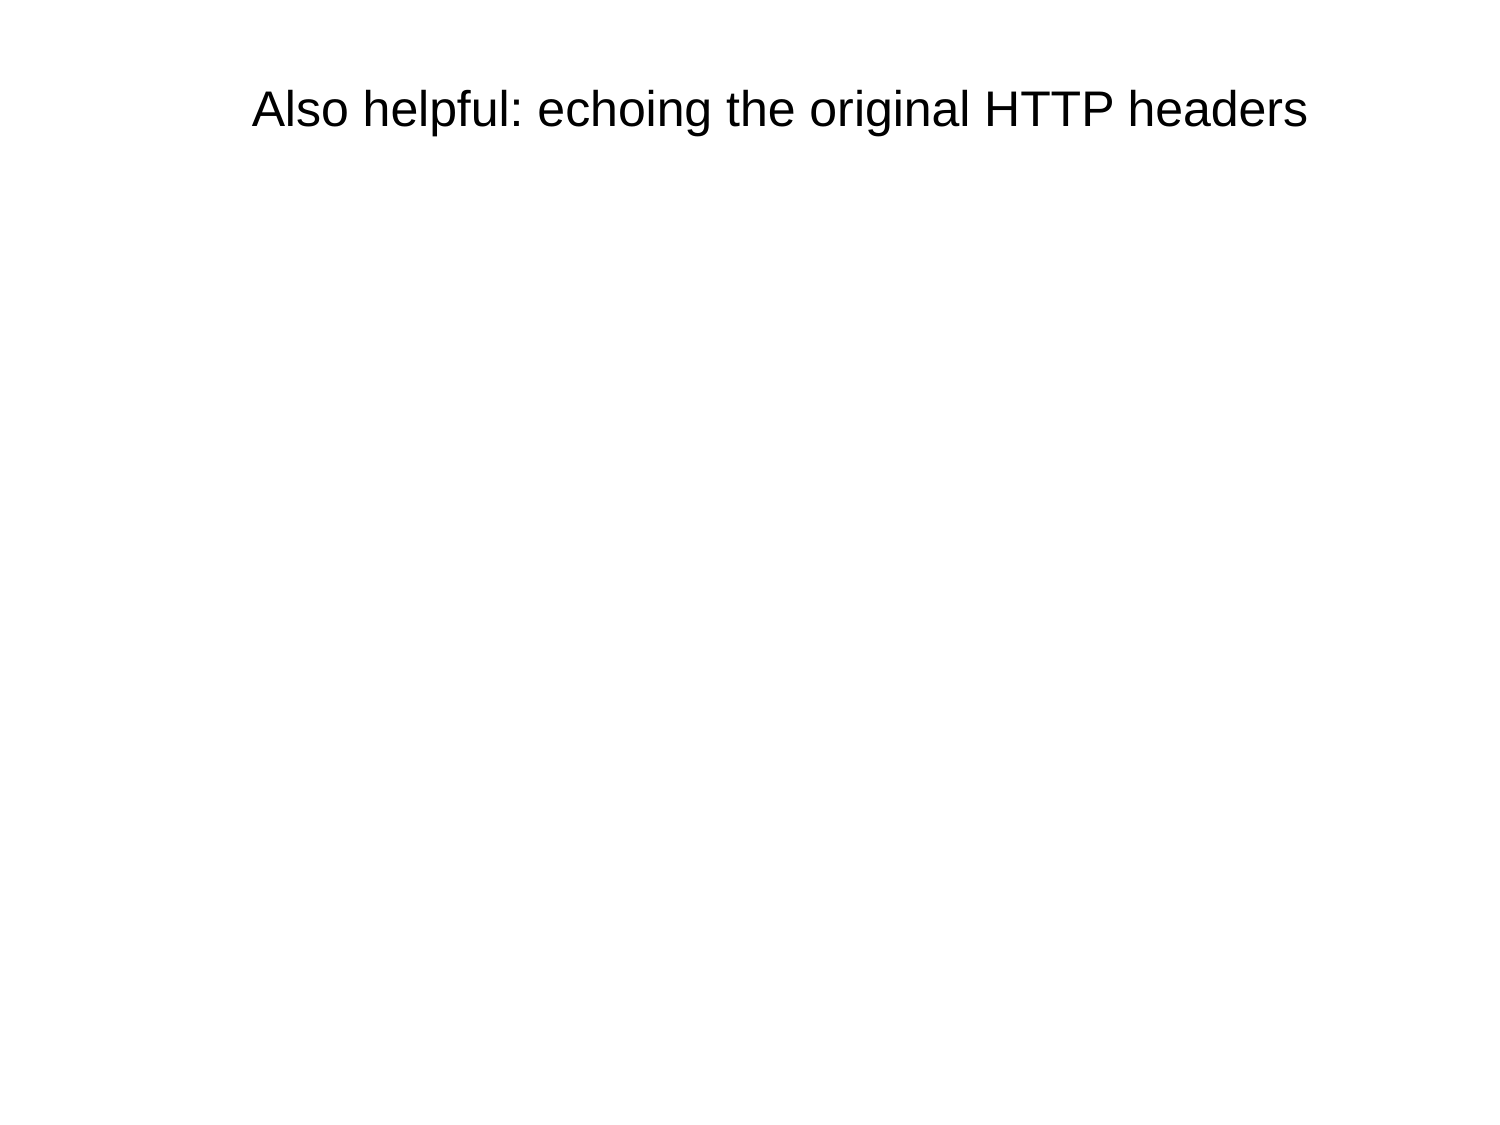

Also helpful: echoing the original HTTP headers
% curl -I http://web.archive.org/web/20130702115017/http://www.cs.odu.edu/~mln/
HTTP/1.1 200 OK
Server: nginx/1.15.8
Date: Thu, 03 Sep 2020 16:50:00 GMT
Content-Type: text/html; charset=utf-8
Content-Length: 8274
Connection: keep-alive
X-Archive-Orig-Date: Tue, 02 Jul 2013 11:50:17 GMT
X-Archive-Orig-Server: Apache/2.2.17 (Unix) PHP/5.3.5 mod_ssl/2.2.17 OpenSSL/0.9.8r
X-Archive-Orig-Last-Modified: Tue, 18 Jun 2013 20:56:55 GMT
X-Archive-Orig-ETag: "14cc-4df73f40453cc"
X-Archive-Orig-Accept-Ranges: bytes
X-Archive-Orig-Content-Length: 5324
X-Archive-Orig-Connection: close
X-Archive-Guessed-Content-Type: text/html
X-Archive-Guessed-Charset: utf-8
Memento-Datetime: Tue, 02 Jul 2013 11:50:17 GMT
Link: <http://www.cs.odu.edu:80/~mln/>; rel="original", <http://web.archive.org/web/timemap/link/http://www.cs.odu.edu:80/~mln/>; rel="timemap"; type="application/link-format", <http://web.archive.org/web/http://www.cs.odu.edu:80/~mln/>; rel="timegate", <http://web.archive.org/web/20020526053005/http://www.cs.odu.edu:80/~mln/>; rel="first memento"; datetime="Sun, 26 May 2002 05:30:05 GMT", <http://web.archive.org/web/20130528213507/http://www.cs.odu.edu/~mln/>; rel="prev memento"; datetime="Tue, 28 May 2013 21:35:07 GMT", <http://web.archive.org/web/20130702115017/http://www.cs.odu.edu:80/~mln/>; rel="memento"; datetime="Tue, 02 Jul 2013 11:50:17 GMT", <http://web.archive.org/web/20130730042519/http://www.cs.odu.edu/%7Emln/>; rel="next memento"; datetime="Tue, 30 Jul 2013 04:25:19 GMT", <http://web.archive.org/web/20200830155115/https://www.cs.odu.edu/~mln/>; rel="last memento"; datetime="Sun, 30 Aug 2020 15:51:15 GMT"
Content-Security-Policy: default-src 'self' 'unsafe-eval' 'unsafe-inline' data: blob: archive.org web.archive.org analytics.archive.org pragma.archivelab.org
X-Archive-Src: alexa20130703-01/51_34_20130702114817_crawl102.arc.gz
Server-Timing: captures_list;dur=2164.166606, PetaboxLoader3.resolve;dur=1885.610898, esindex;dur=0.012281, exclusion.robots;dur=0.137955, exclusion.robots.policy;dur=0.127348, load_resource;dur=2114.958074, PetaboxLoader3.datanode;dur=1514.102673, LoadShardBlock;dur=2088.434252, RedisCDXSource;dur=30.209630, CDXLines.iter;dur=27.687753
X-App-Server: wwwb-app31
X-ts: 200
X-location: All
X-Cache-Key: httpweb.archive.org/web/20130702115017/http://www.cs.odu.edu/~mln/US
X-Page-Cache: MISS